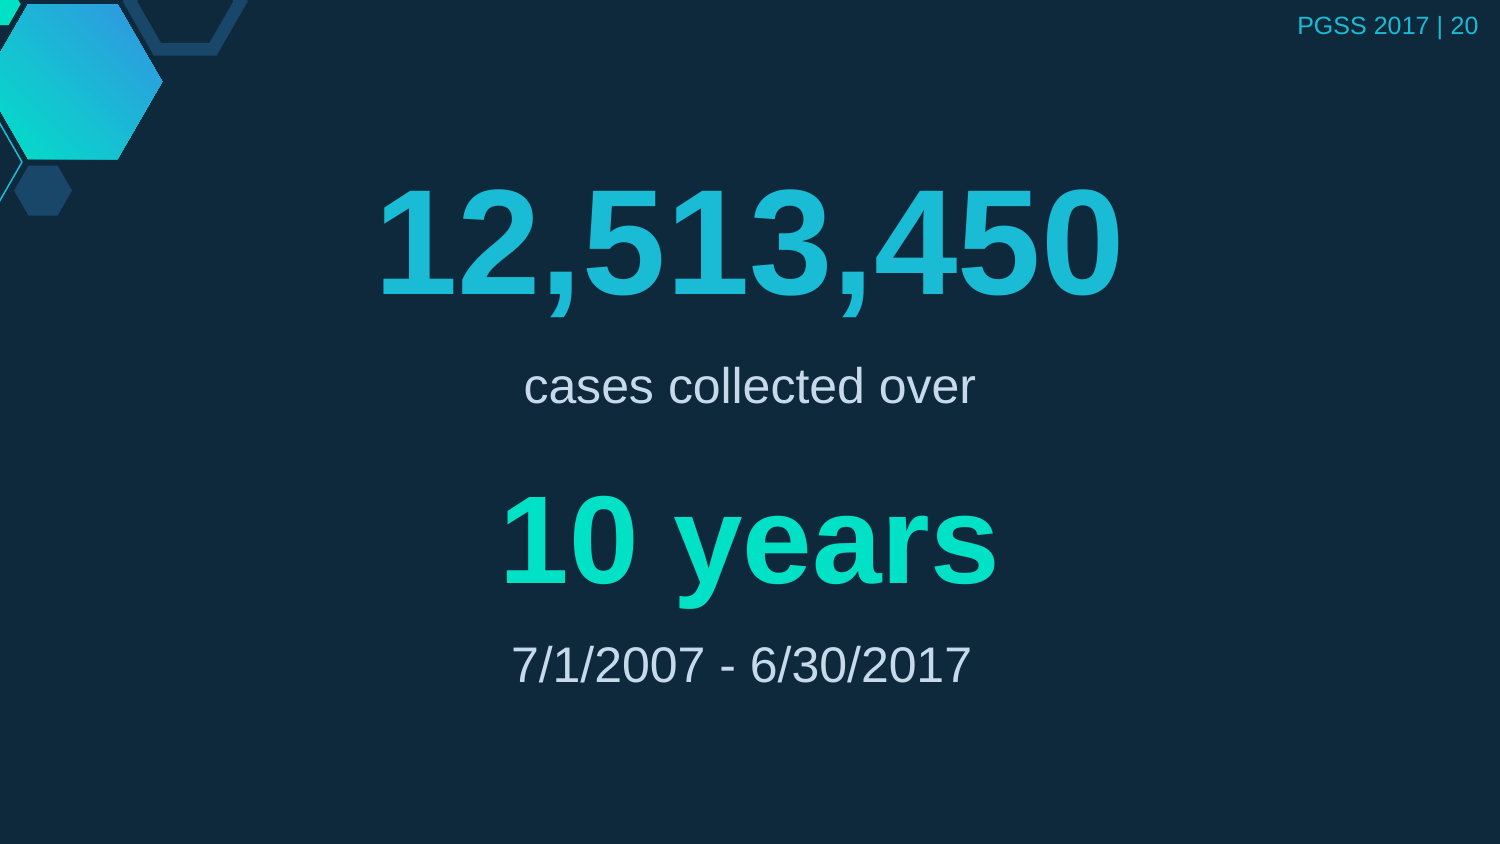

12,513,450
cases collected over
10 years
7/1/2007 - 6/30/2017